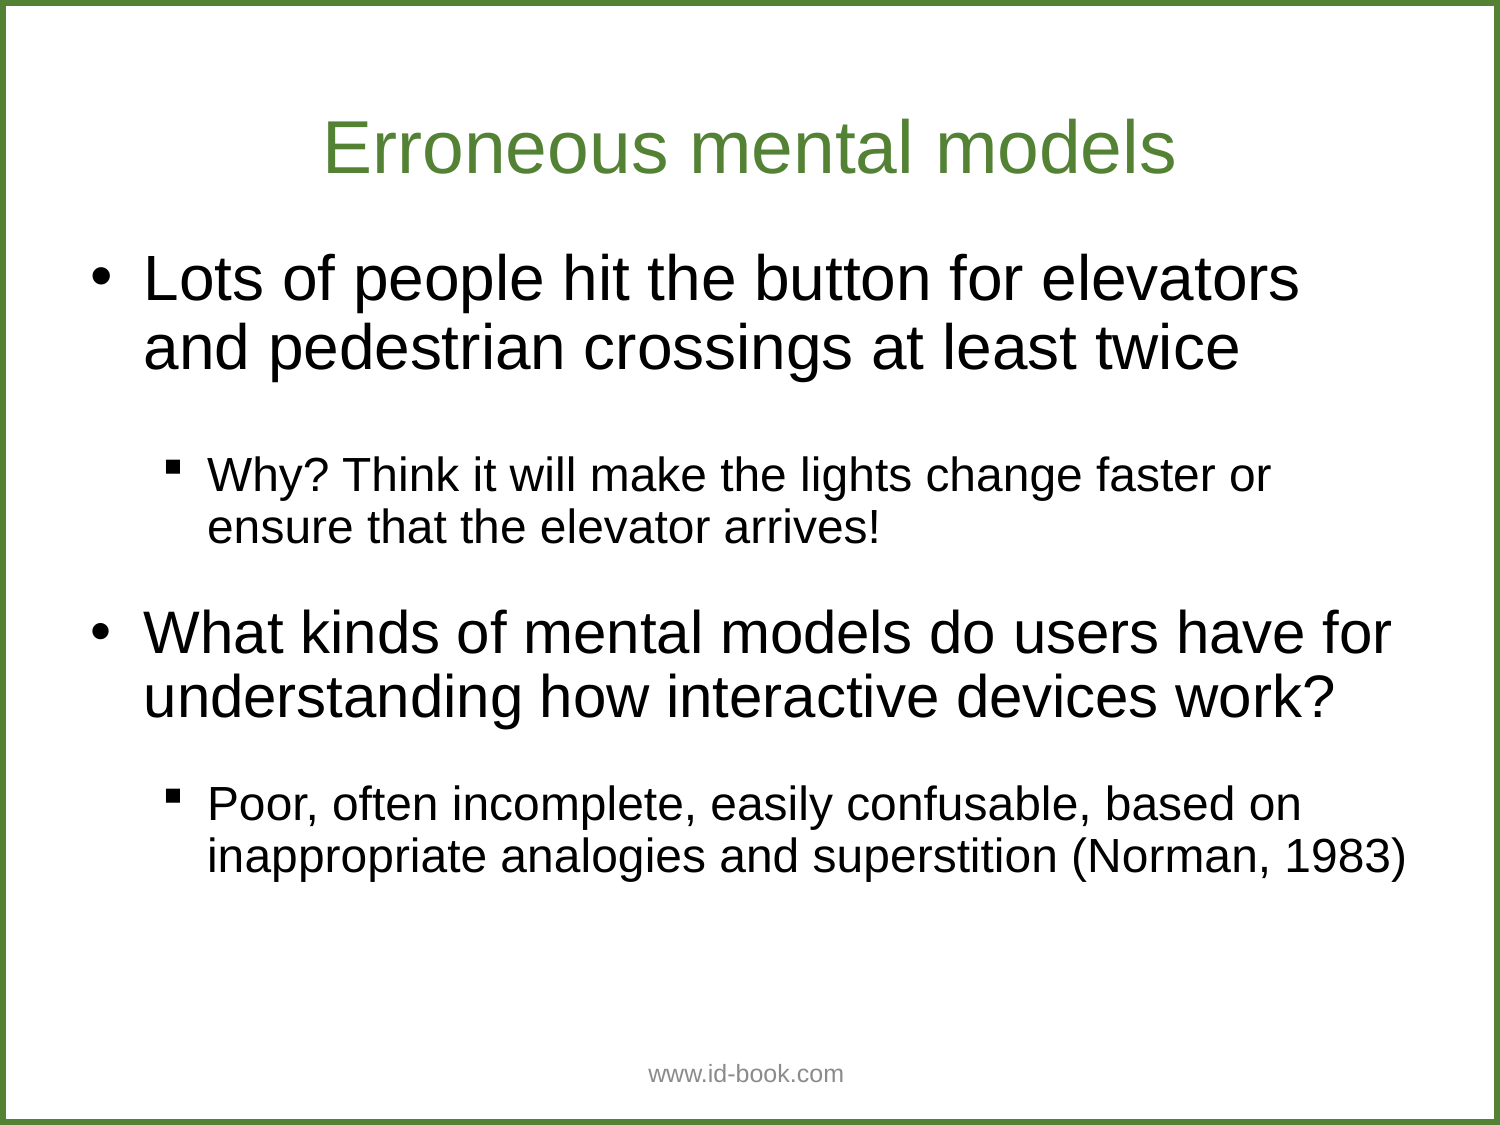

Erroneous mental models
Lots of people hit the button for elevators and pedestrian crossings at least twice

Why? Think it will make the lights change faster or ensure that the elevator arrives!
What kinds of mental models do users have for understanding how interactive devices work?
Poor, often incomplete, easily confusable, based on inappropriate analogies and superstition (Norman, 1983)

www.id-book.com